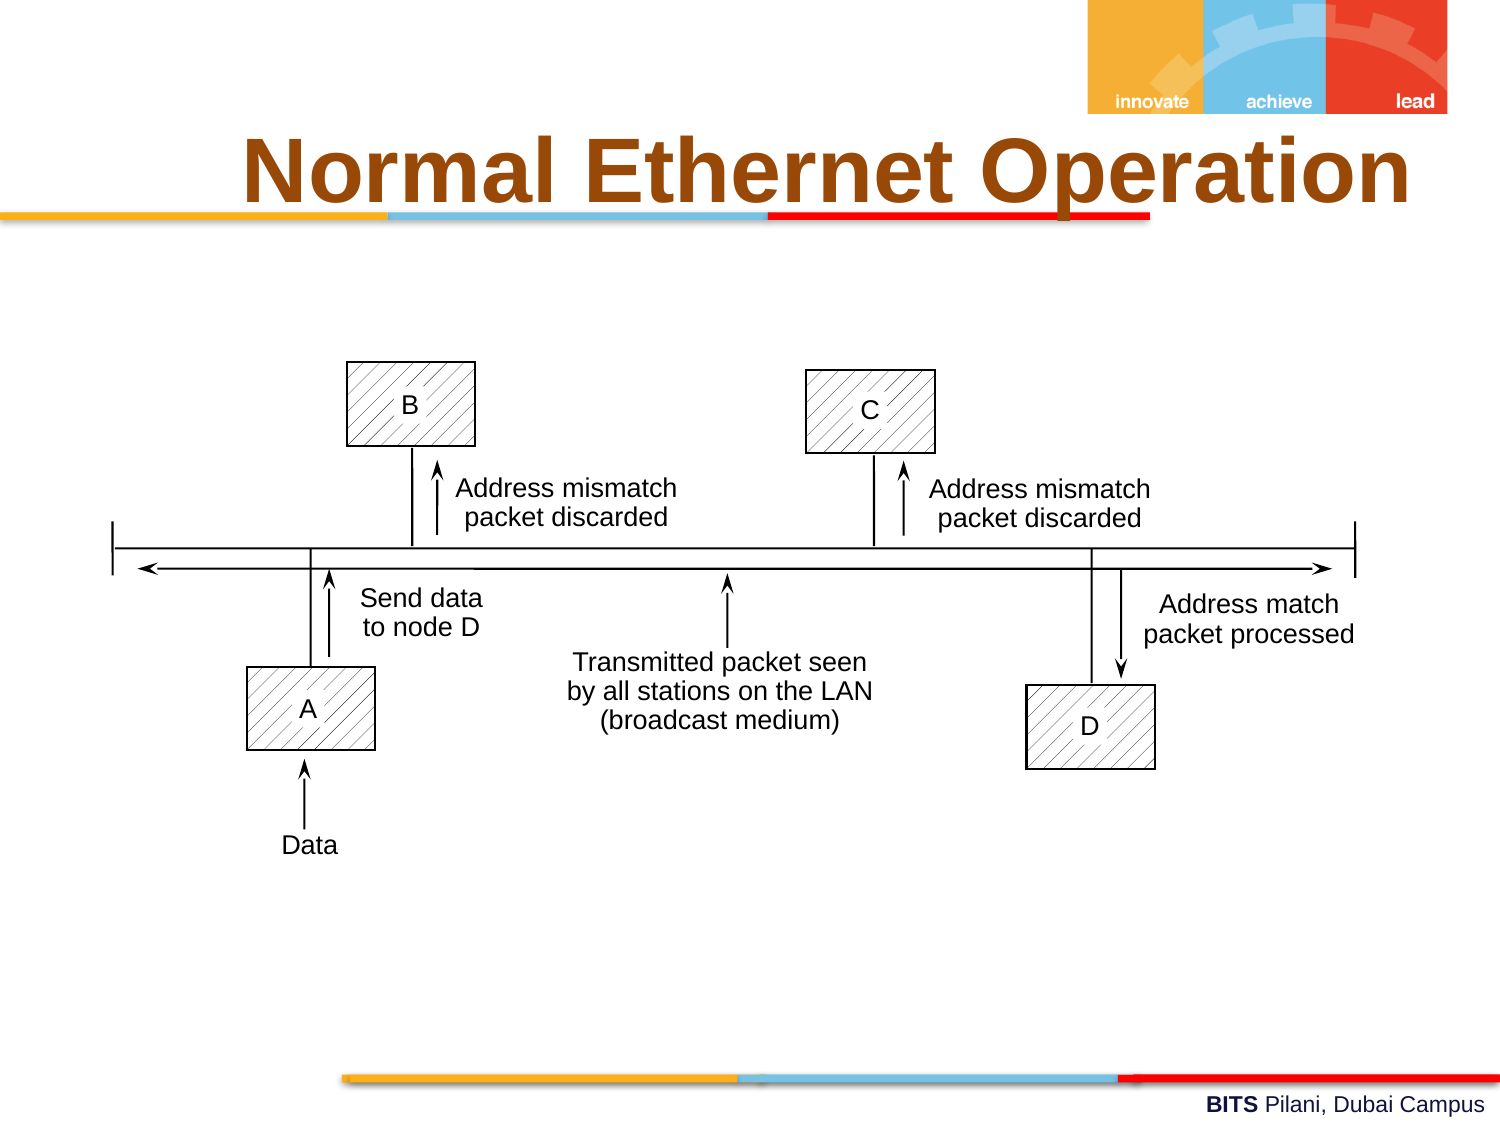

Normal Ethernet Operation

B
C

Address mismatch
packet discarded
Address mismatch
packet discarded

Send data
to node D
Address match
packet processed
Transmitted packet seen
by all stations on the LAN
(broadcast medium)

A
D

Data